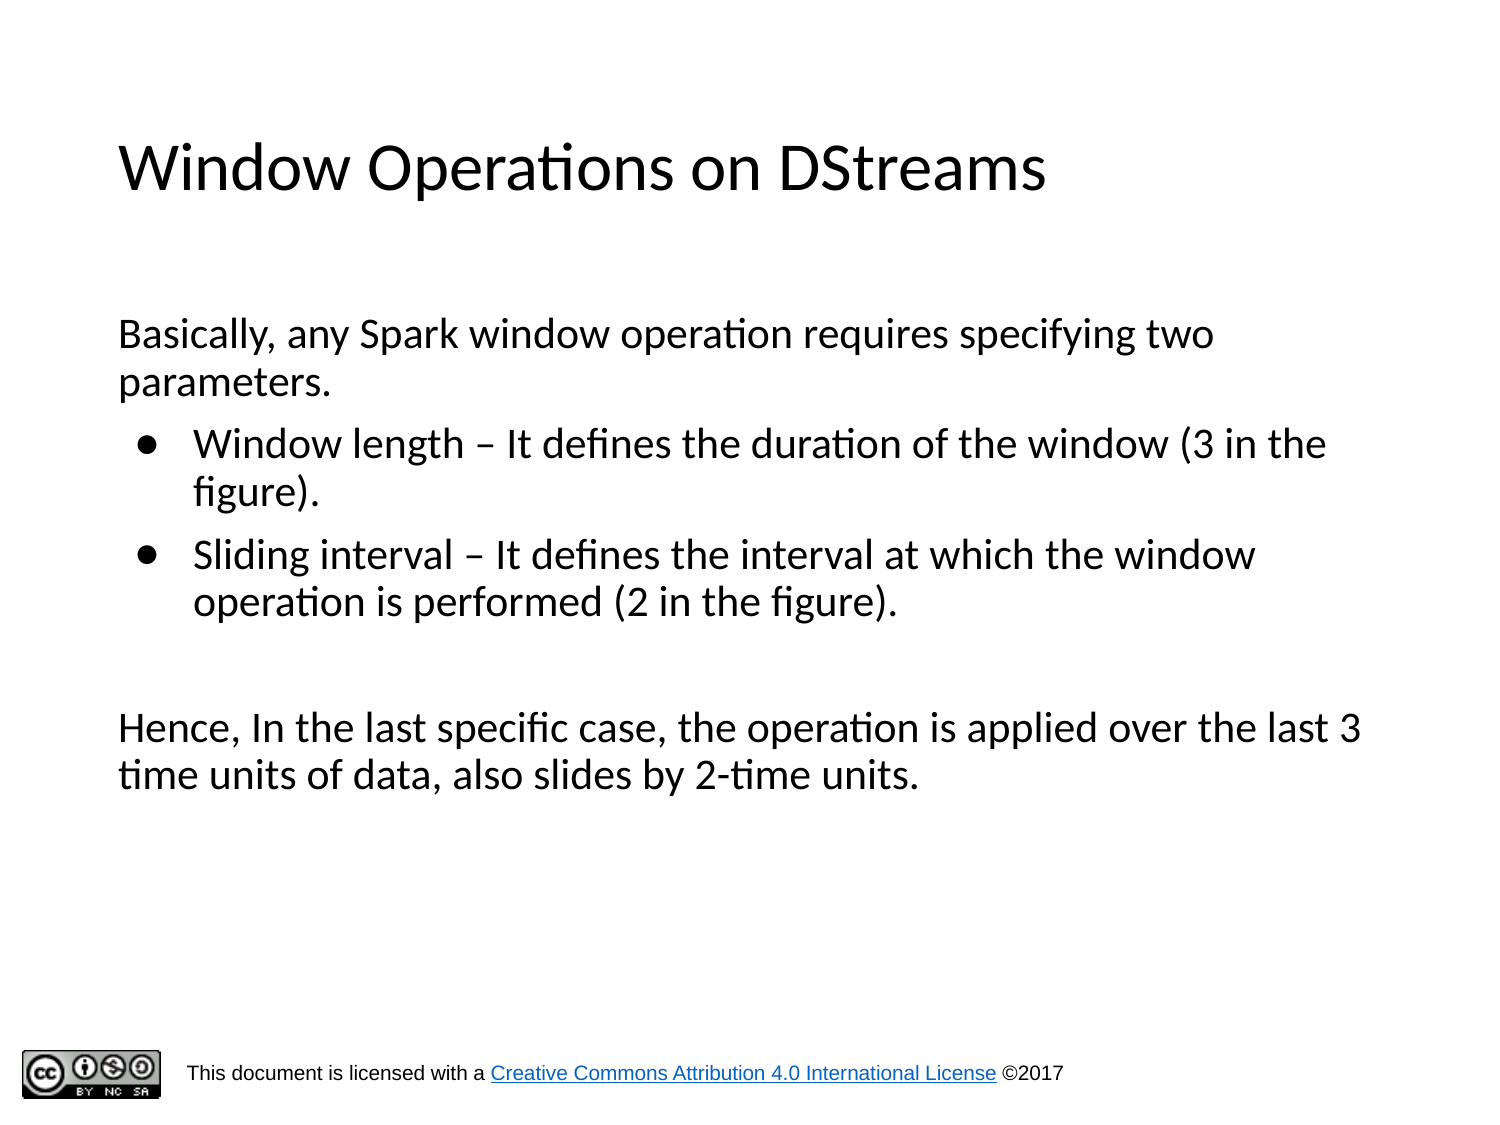

# Window Operations on DStreams
Basically, any Spark window operation requires specifying two parameters.
Window length – It defines the duration of the window (3 in the figure).
Sliding interval – It defines the interval at which the window operation is performed (2 in the figure).

Hence, In the last specific case, the operation is applied over the last 3 time units of data, also slides by 2-time units.